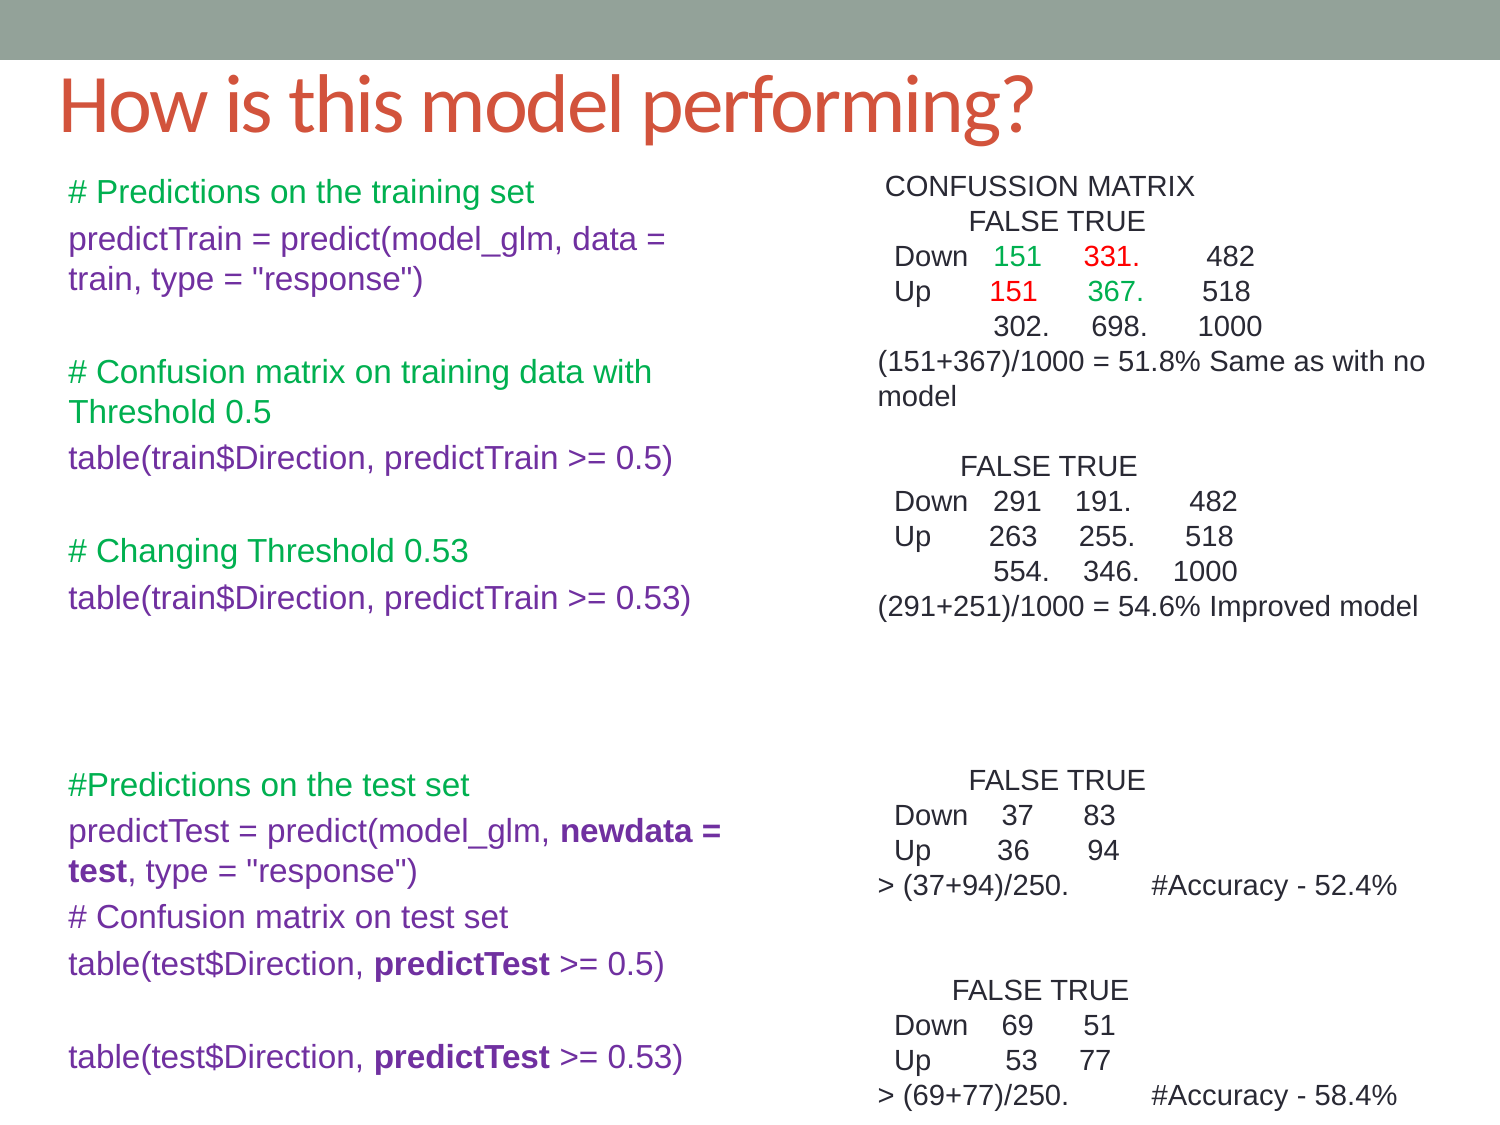

# How is this model performing?
 CONFUSSION MATRIX
           FALSE TRUE
  Down   151     331.        482
  Up       151      367.       518
              302.     698.      1000
(151+367)/1000 = 51.8% Same as with no model

          FALSE TRUE
  Down   291    191.       482
  Up       263     255.      518
              554.    346.    1000
(291+251)/1000 = 54.6% Improved model

           FALSE TRUE
  Down    37      83
  Up        36       94
> (37+94)/250.          #Accuracy - 52.4%

         FALSE TRUE
  Down    69      51
  Up         53     77
> (69+77)/250.          #Accuracy - 58.4%

# Predictions on the training set
predictTrain = predict(model_glm, data = train, type = "response")

# Confusion matrix on training data with Threshold 0.5
table(train$Direction, predictTrain >= 0.5)

# Changing Threshold 0.53
table(train$Direction, predictTrain >= 0.53)

#Predictions on the test set
predictTest = predict(model_glm, newdata = test, type = "response")
# Confusion matrix on test set
table(test$Direction, predictTest >= 0.5)

table(test$Direction, predictTest >= 0.53)